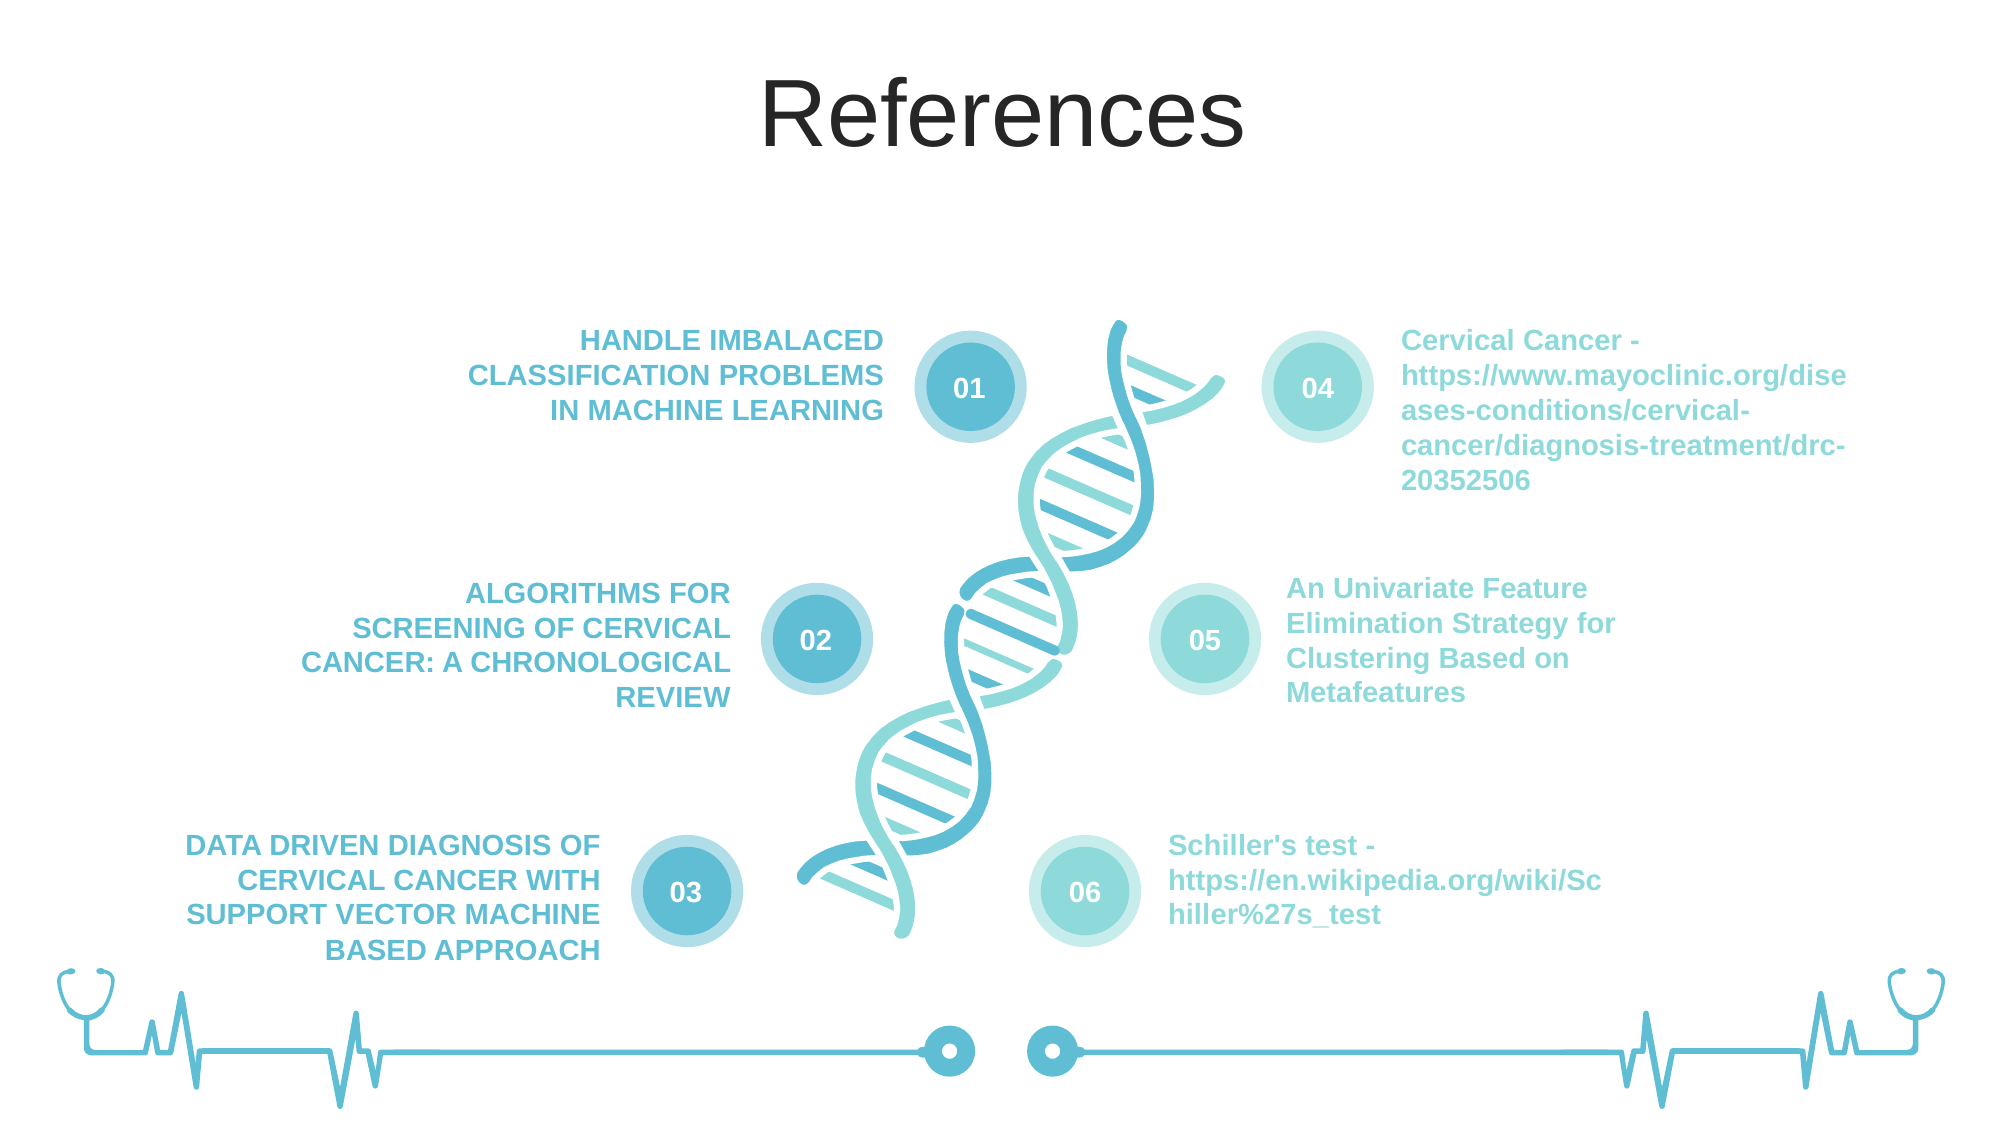

References
HANDLE IMBALACED CLASSIFICATION PROBLEMS IN MACHINE LEARNING
Cervical Cancer - https://www.mayoclinic.org/diseases-conditions/cervical-cancer/diagnosis-treatment/drc-20352506

01

04

An Univariate Feature Elimination Strategy for Clustering Based on Metafeatures
ALGORITHMS FOR SCREENING OF CERVICAL CANCER: A CHRONOLOGICAL REVIEW

02

05
Schiller's test - https://en.wikipedia.org/wiki/Schiller%27s_test
DATA DRIVEN DIAGNOSIS OF CERVICAL CANCER WITH SUPPORT VECTOR MACHINE BASED APPROACH

03

06